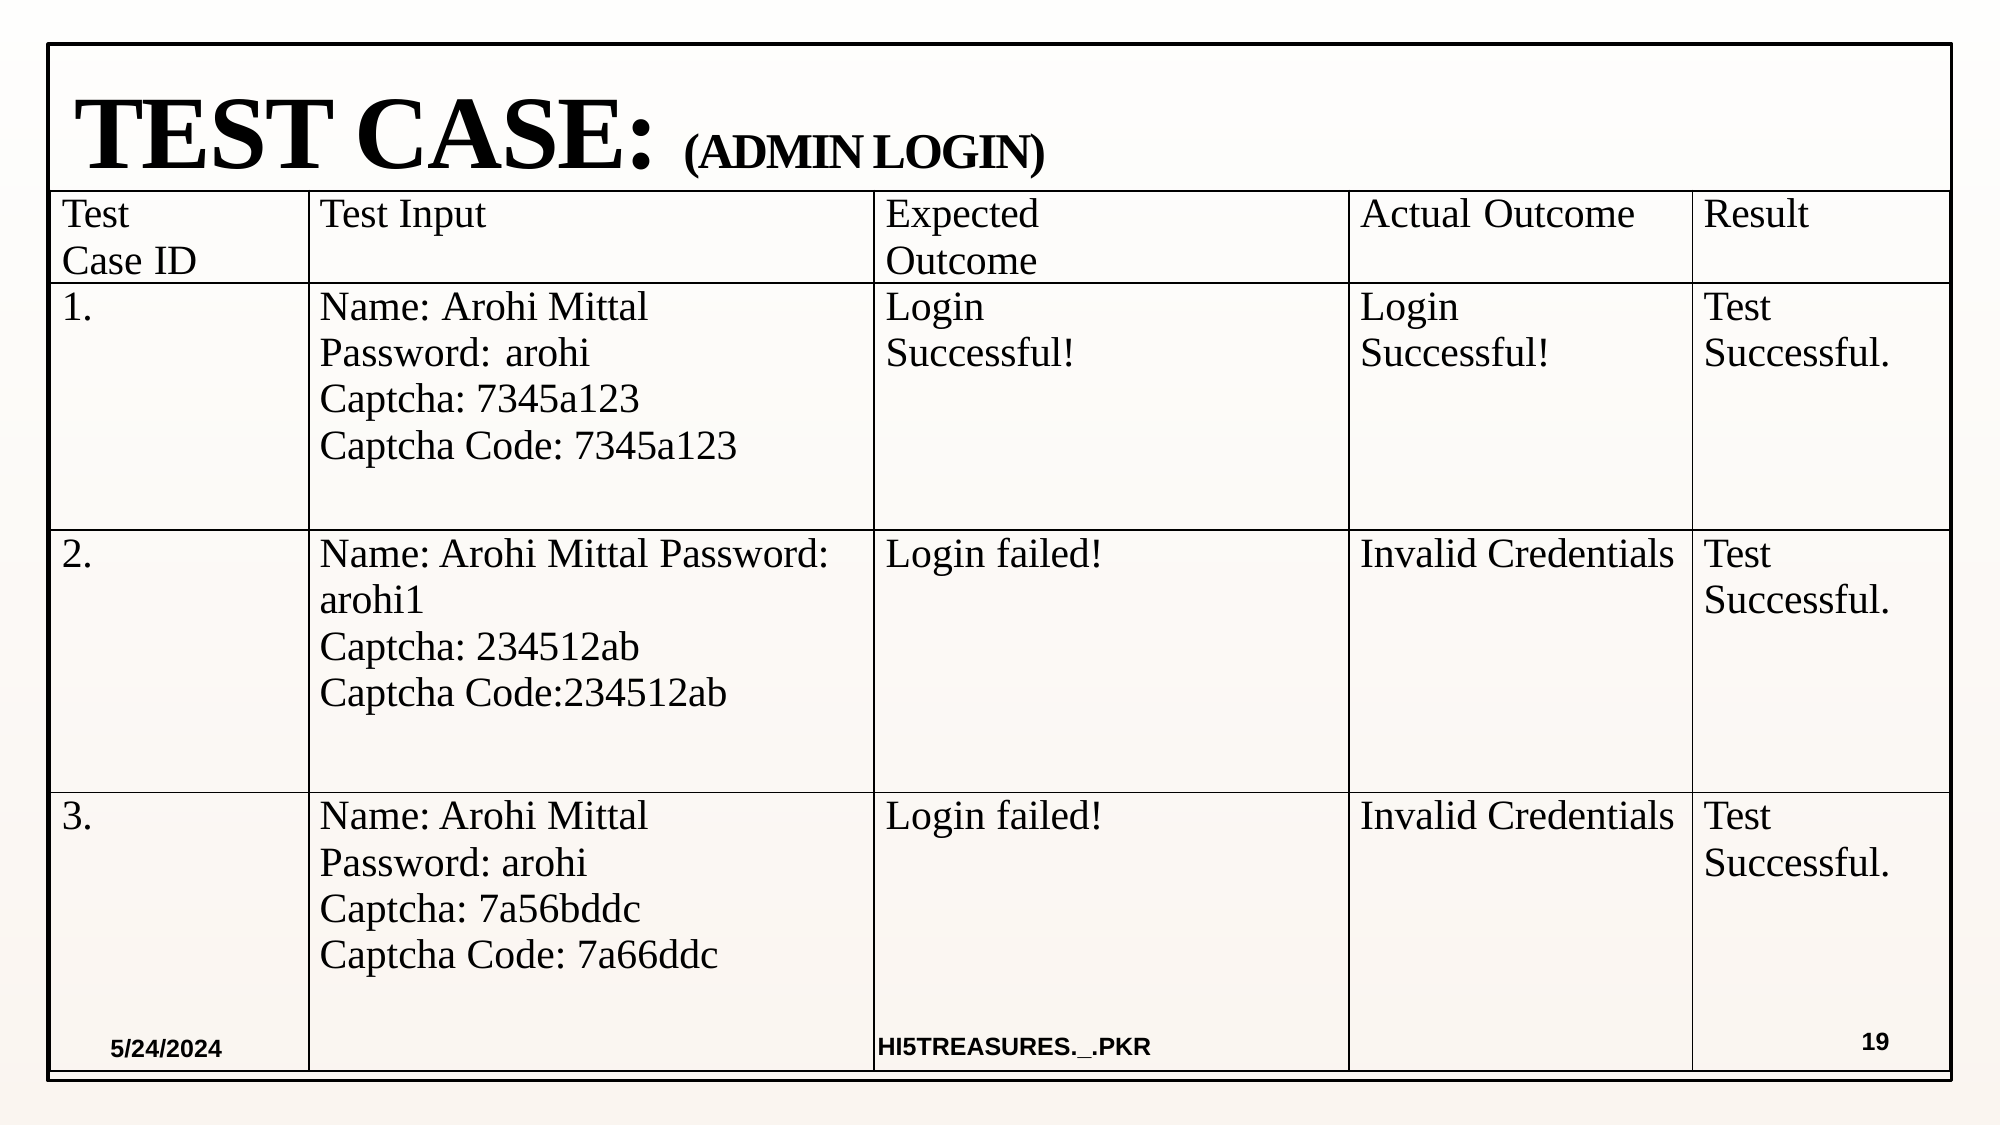

# TEST CASE: (ADMIN LOGIN)
| Test Case ID | Test Input | Expected Outcome | Actual Outcome | Result |
| --- | --- | --- | --- | --- |
| 1. | Name: Arohi Mittal Password: arohi Captcha: 7345a123 Captcha Code: 7345a123 | Login Successful! | Login Successful! | Test Successful. |
| 2. | Name: Arohi Mittal Password: arohi1 Captcha: 234512ab Captcha Code:234512ab | Login failed! | Invalid Credentials | Test Successful. |
| 3. | Name: Arohi Mittal Password: arohi Captcha: 7a56bddc Captcha Code: 7a66ddc | Login failed! | Invalid Credentials | Test Successful. |
19
HI5TREASURES._.PKR
5/24/2024